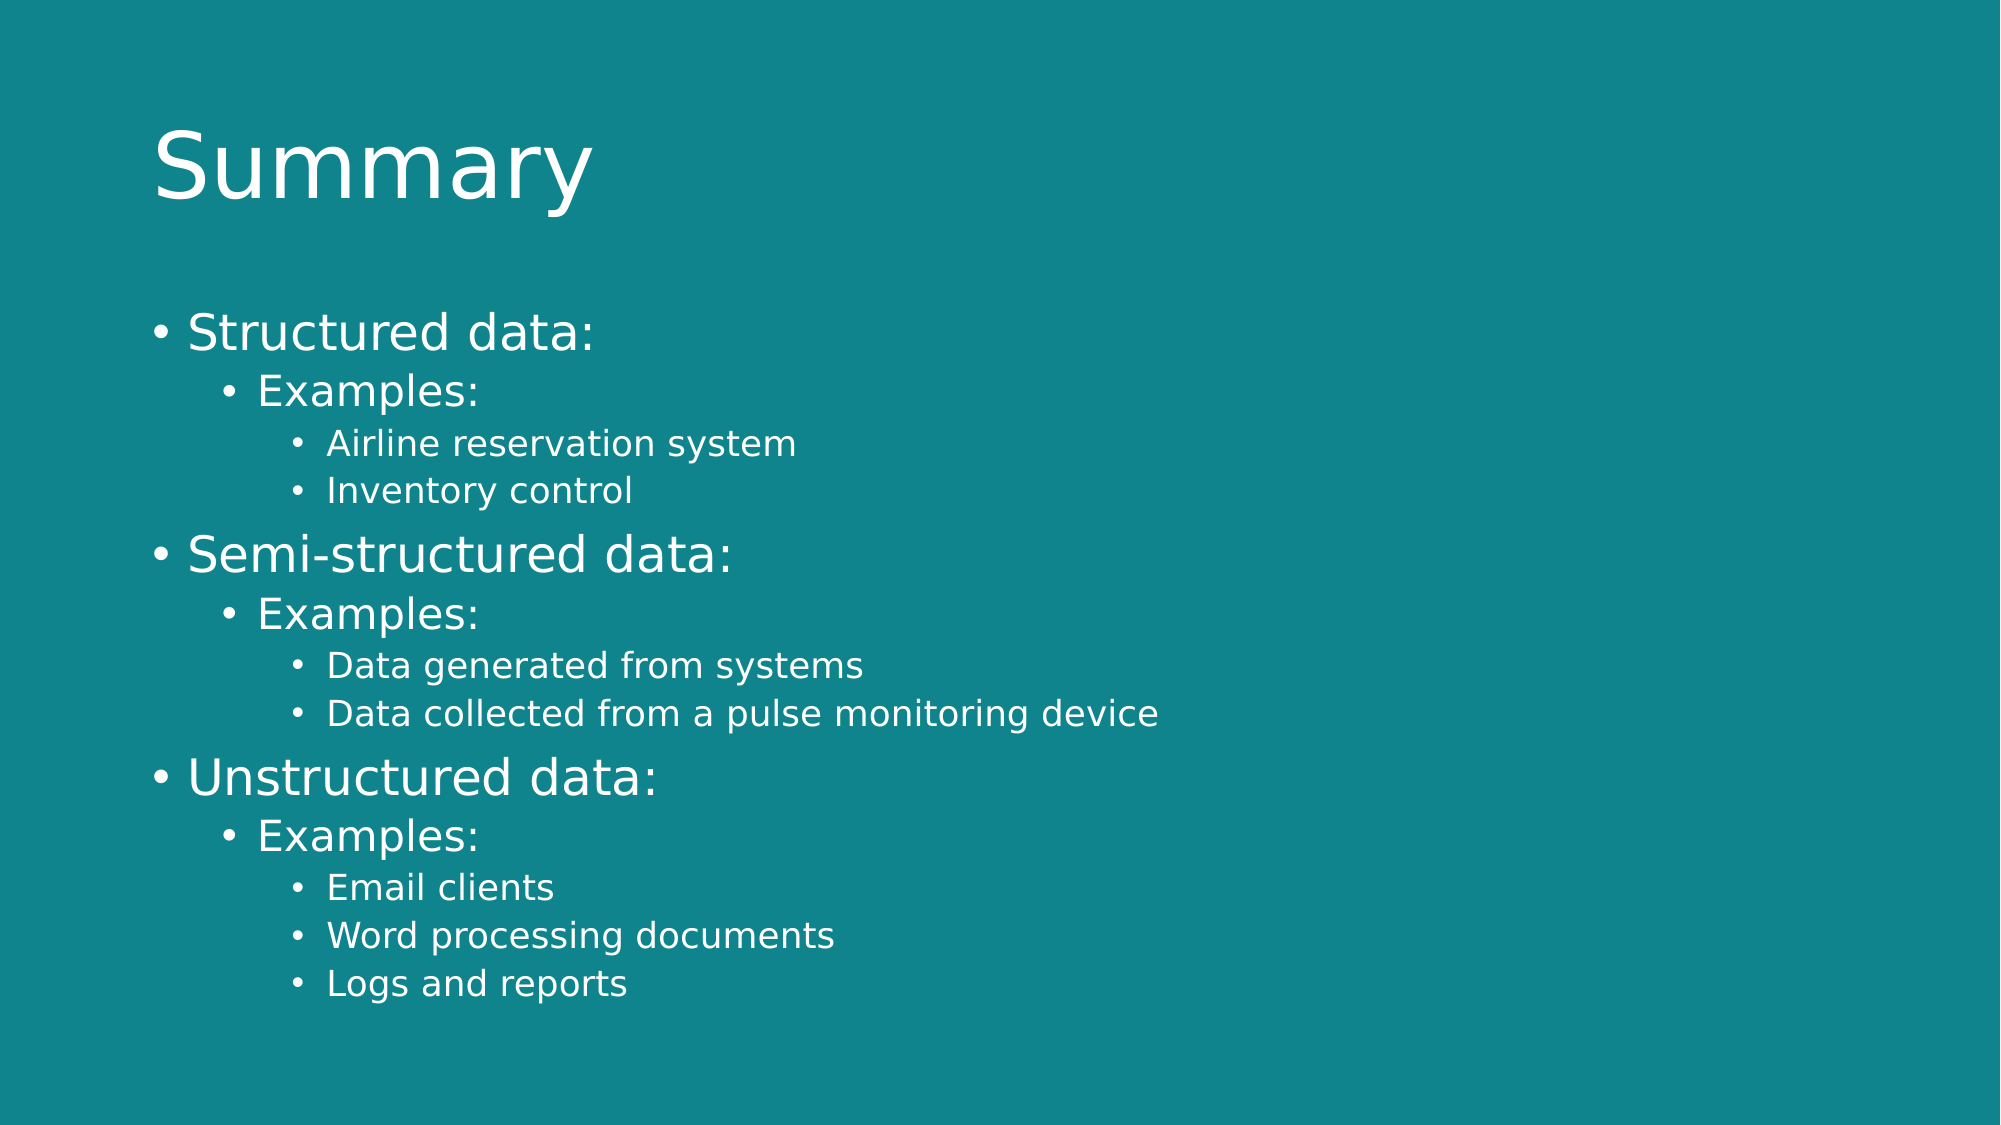

# Summary
Structured data:
Examples:
Airline reservation system
Inventory control
Semi-structured data:
Examples:
Data generated from systems
Data collected from a pulse monitoring device
Unstructured data:
Examples:
Email clients
Word processing documents
Logs and reports